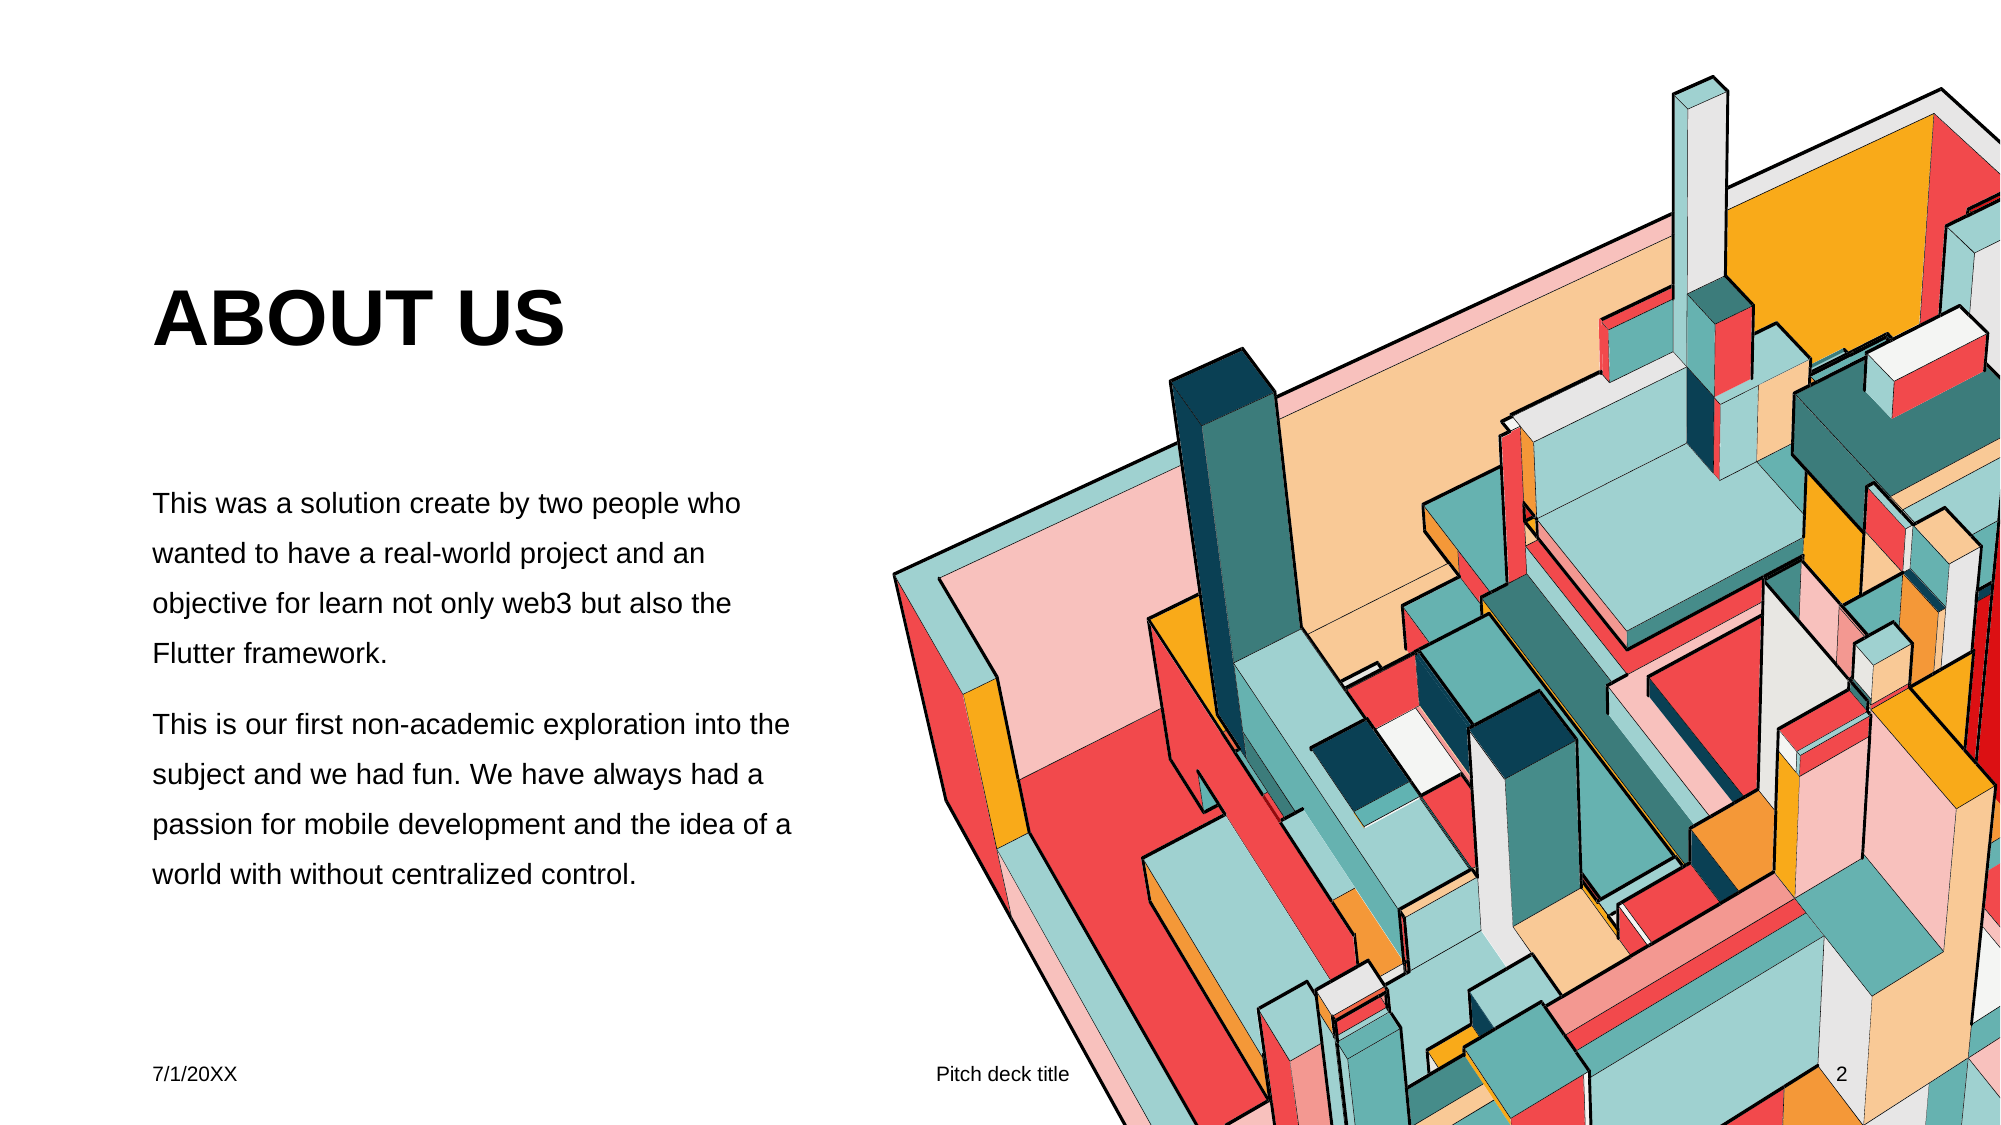

# ABOUT US
This was a solution create by two people who wanted to have a real-world project and an objective for learn not only web3 but also the Flutter framework.
This is our first non-academic exploration into the subject and we had fun. We have always had a passion for mobile development and the idea of a world with without centralized control.
7/1/20XX
Pitch deck title
2